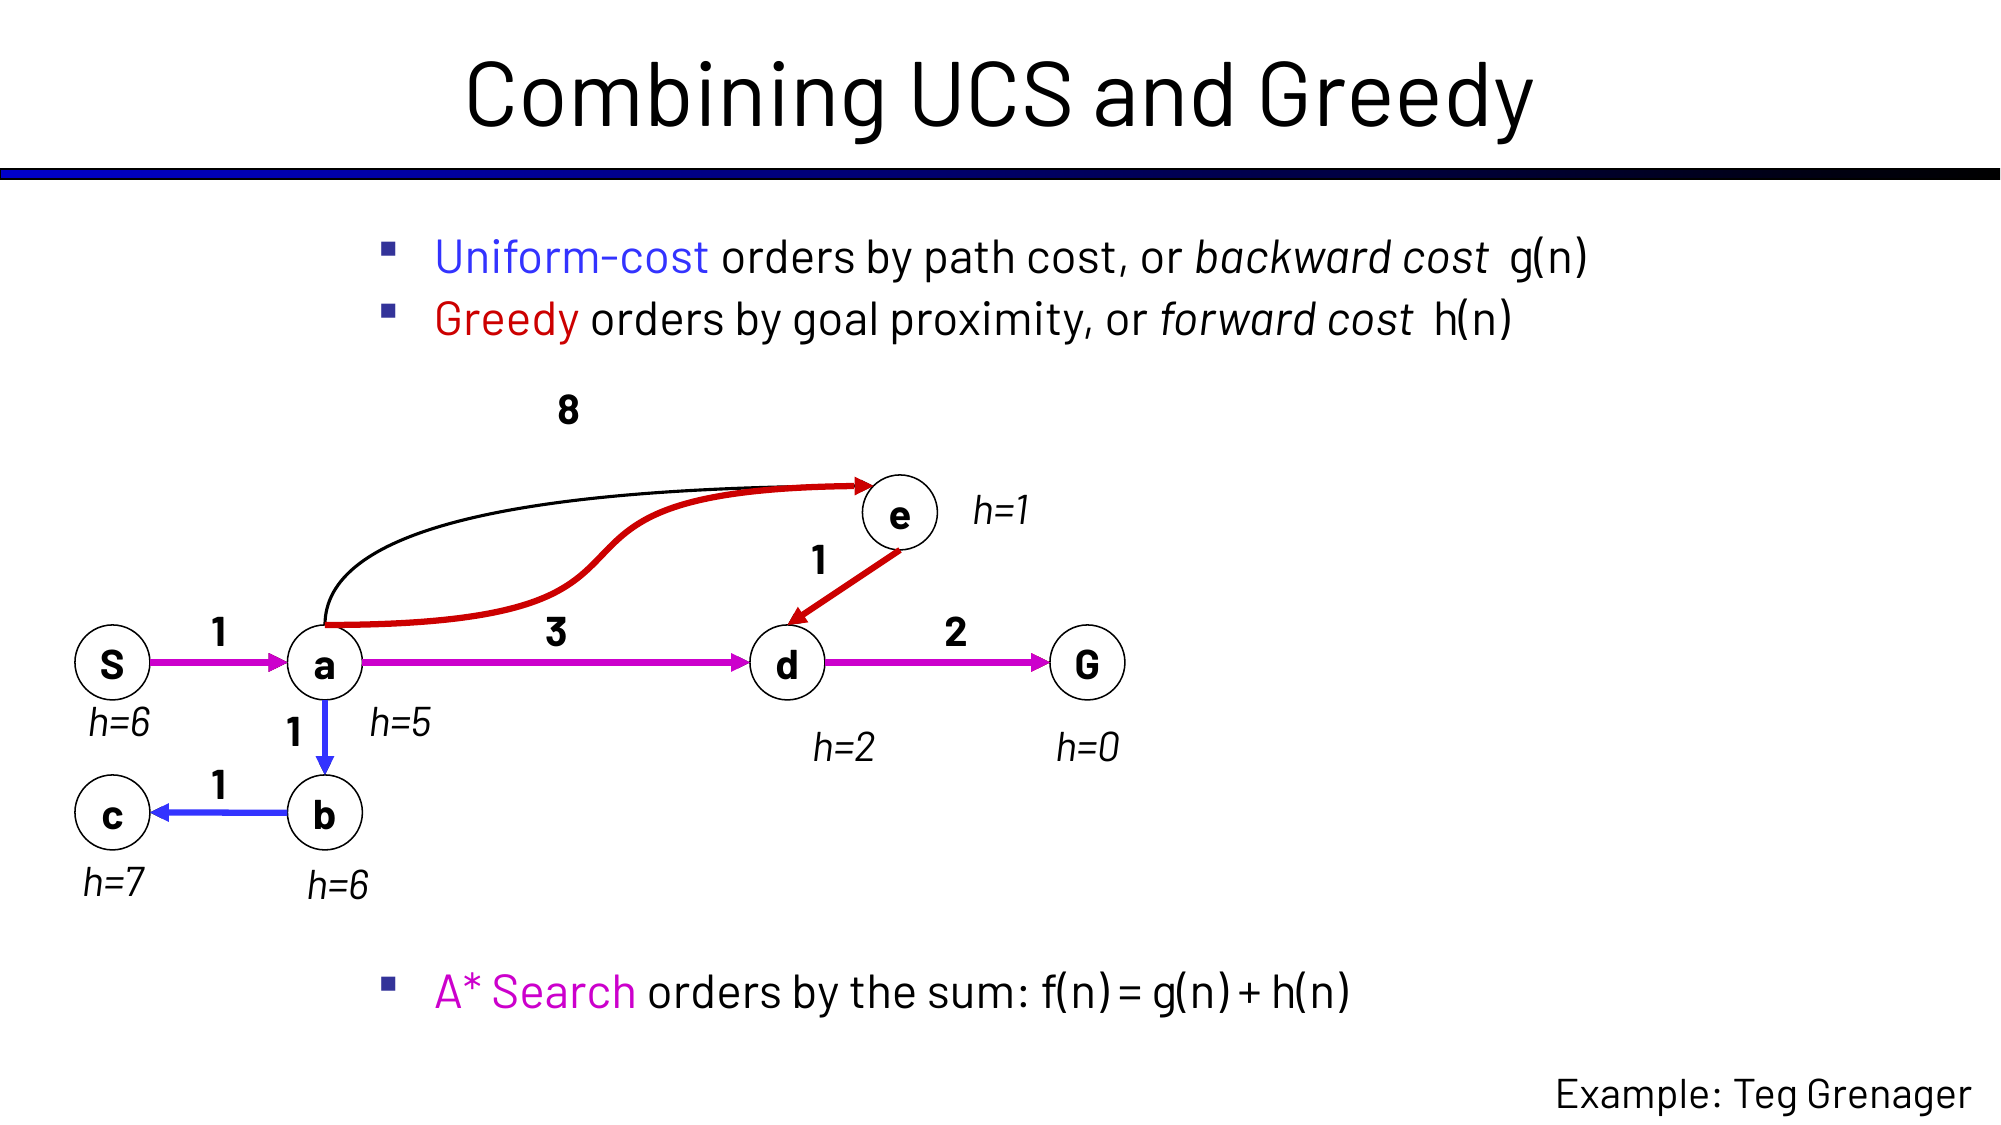

# Combining UCS and Greedy
Uniform-cost orders by path cost, or backward cost  g(n)
Greedy orders by goal proximity, or forward cost  h(n)

A* Search orders by the sum: f(n) = g(n) + h(n)
8
e
h=1
1
1
3
2
S
a
d
G
h=6
h=5
1
h=2
h=0
1
c
b
h=7
h=6
Example: Teg Grenager